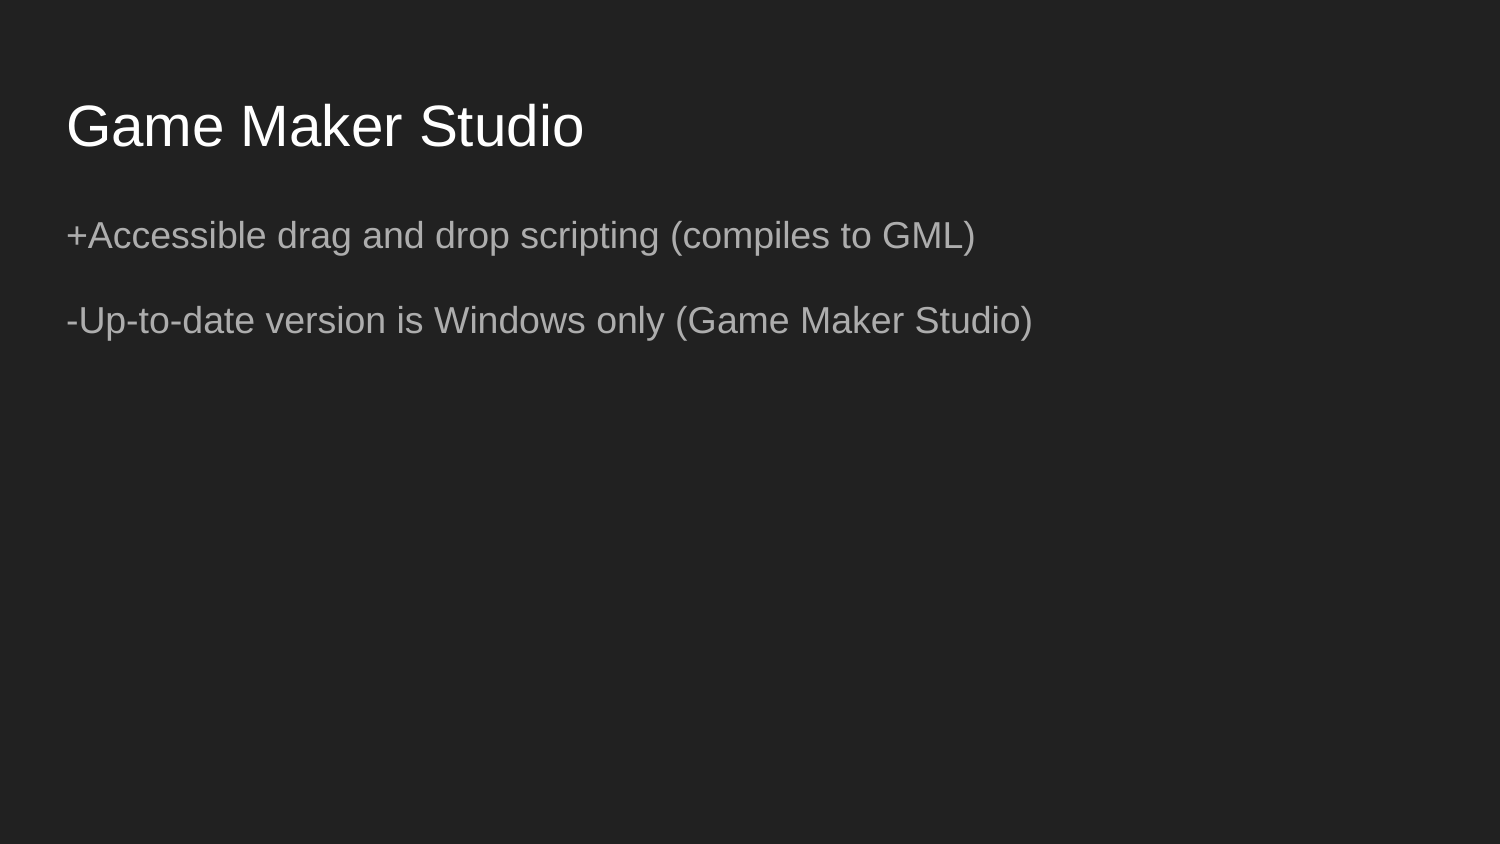

# Game Maker Studio
+Accessible drag and drop scripting (compiles to GML)
-Up-to-date version is Windows only (Game Maker Studio)